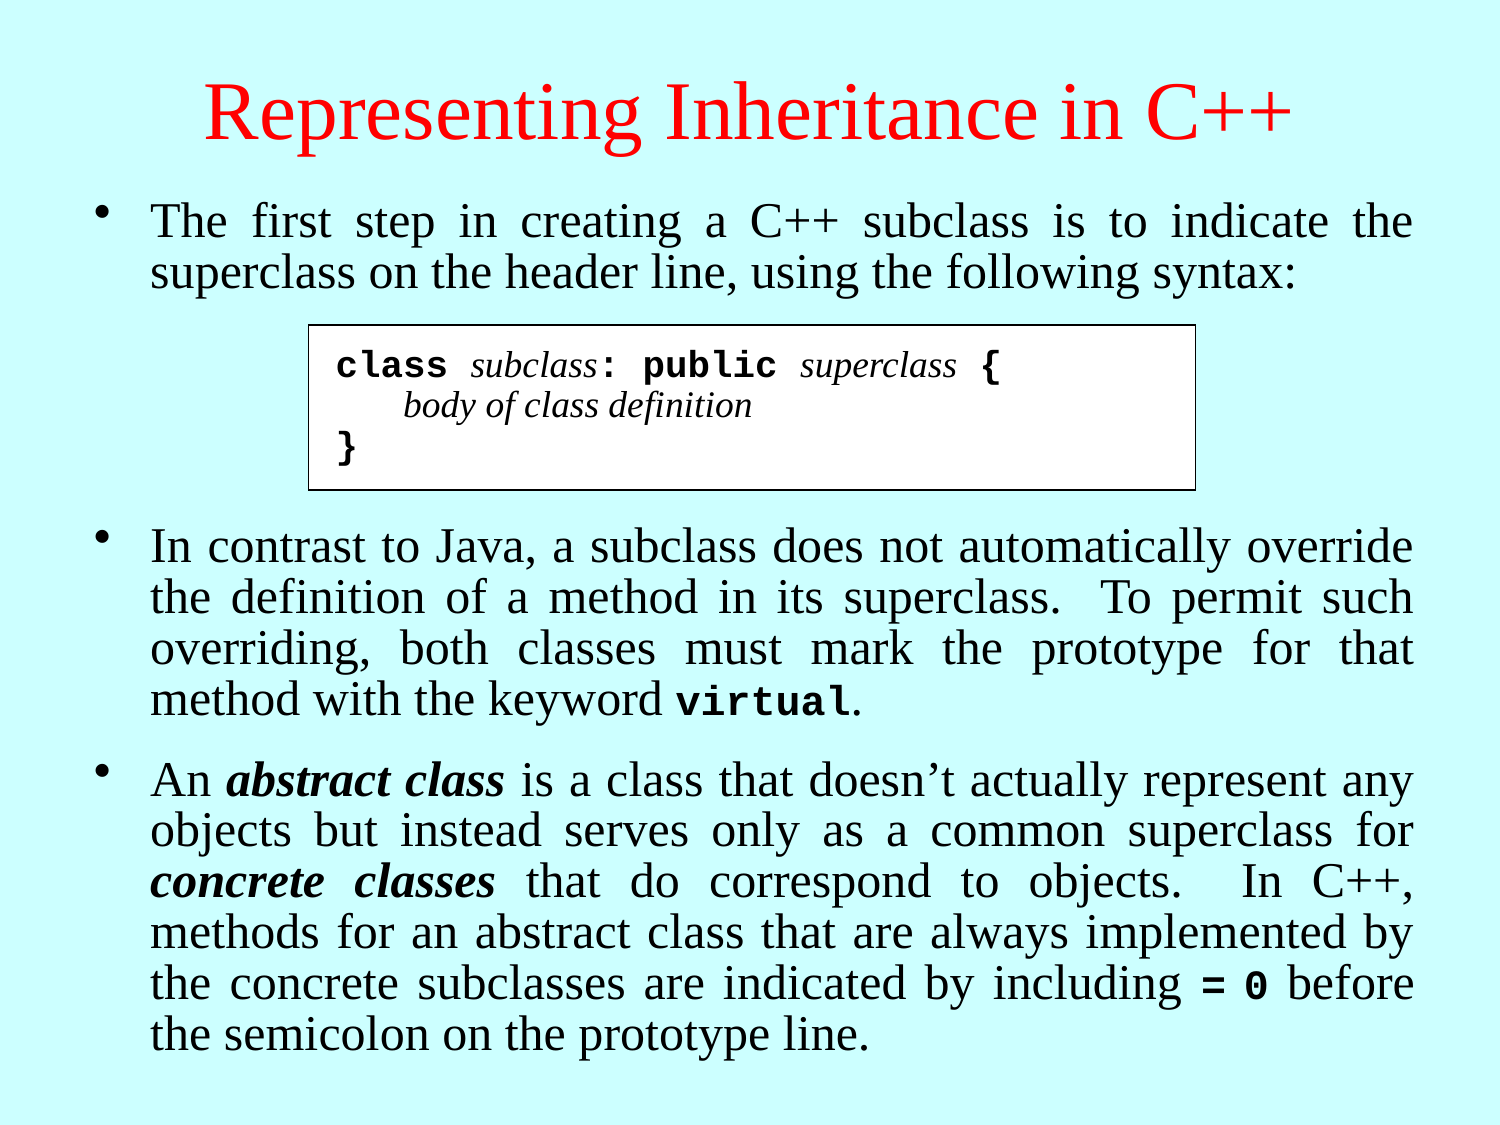

# Representing Inheritance in C++
The first step in creating a C++ subclass is to indicate the superclass on the header line, using the following syntax:

class subclass: public superclass {
   body of class definition
}
In contrast to Java, a subclass does not automatically override the definition of a method in its superclass.  To permit such overriding, both classes must mark the prototype for that method with the keyword virtual.
An abstract class is a class that doesn’t actually represent any objects but instead serves only as a common superclass for concrete classes that do correspond to objects.  In C++, methods for an abstract class that are always implemented by the concrete subclasses are indicated by including = 0 before the semicolon on the prototype line.